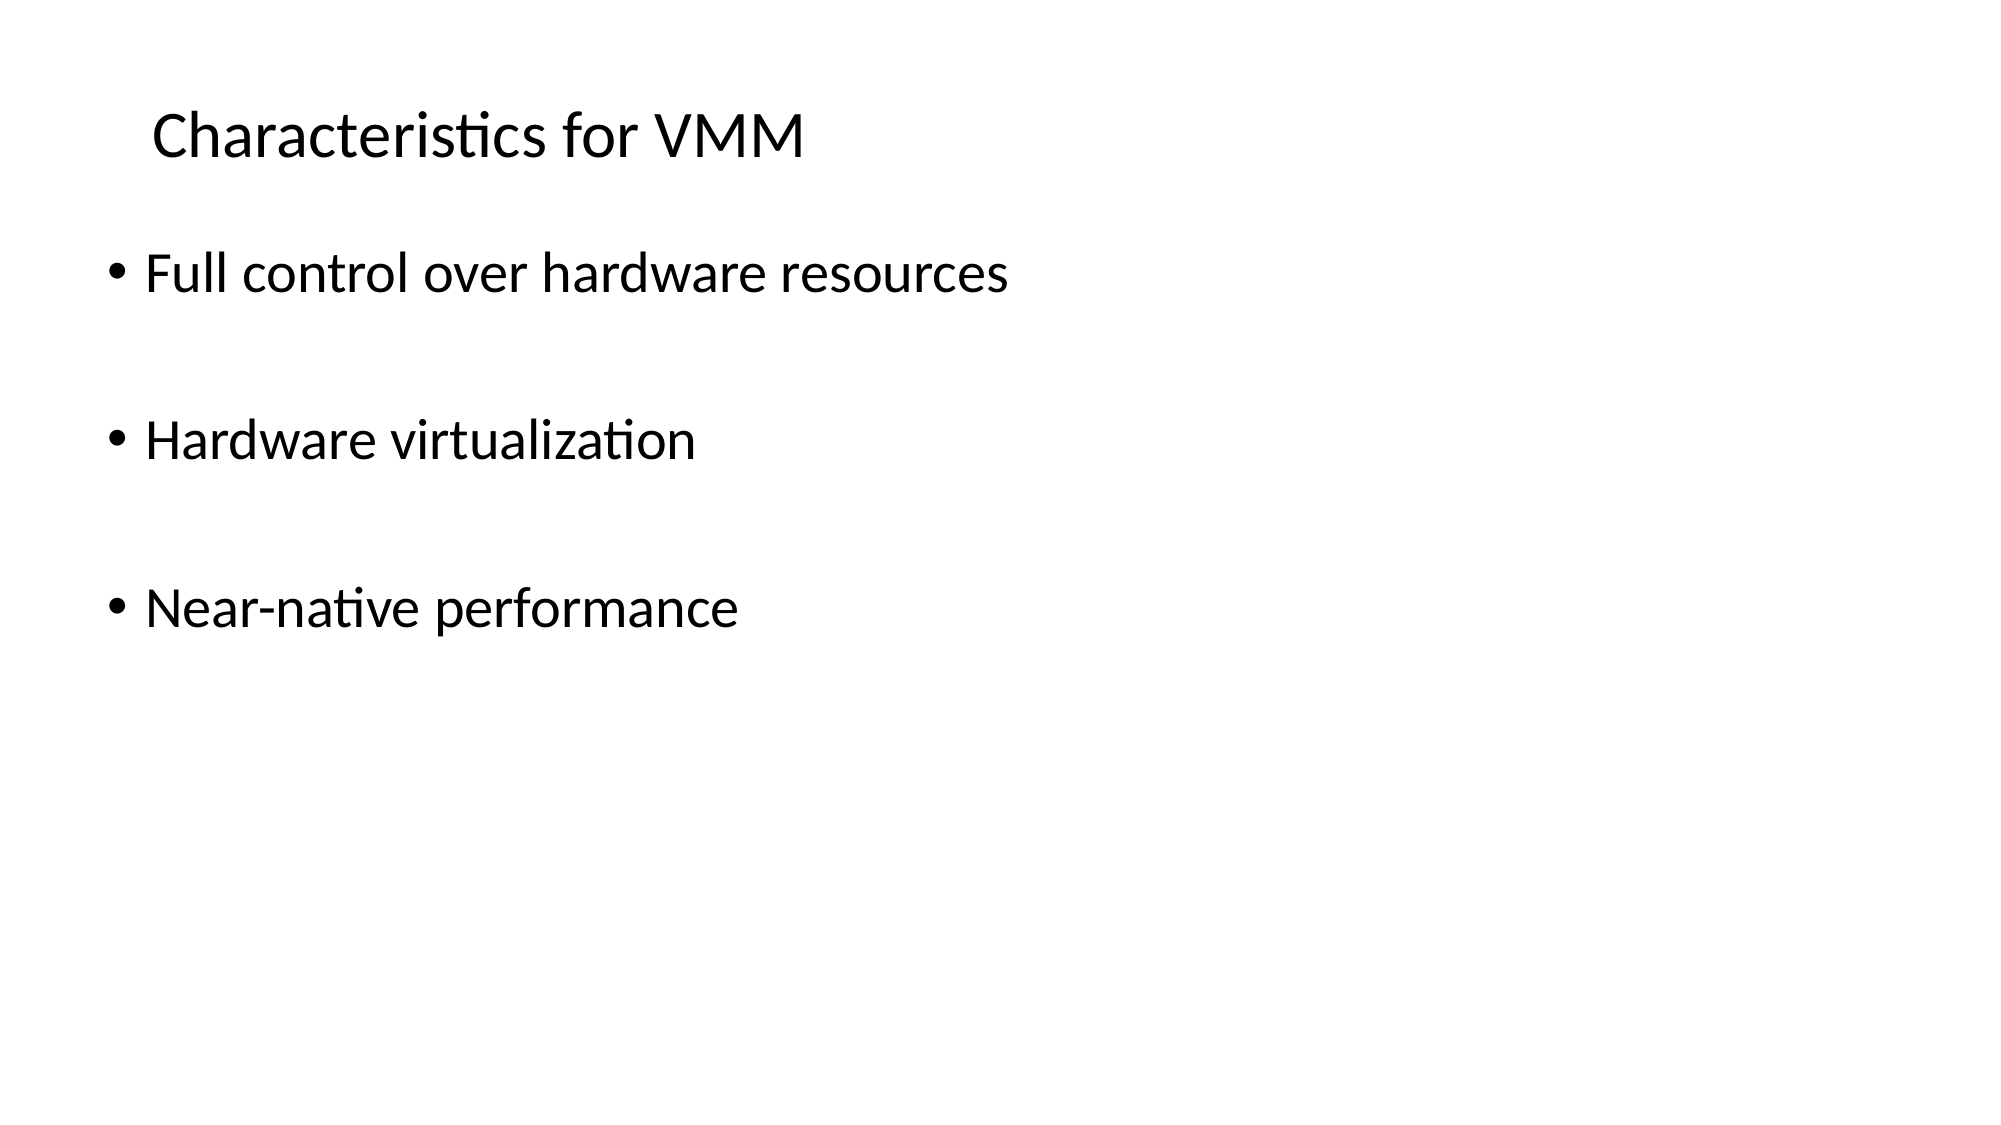

# Characteristics for VMM
Full control over hardware resources

Hardware virtualization

Near-native performance